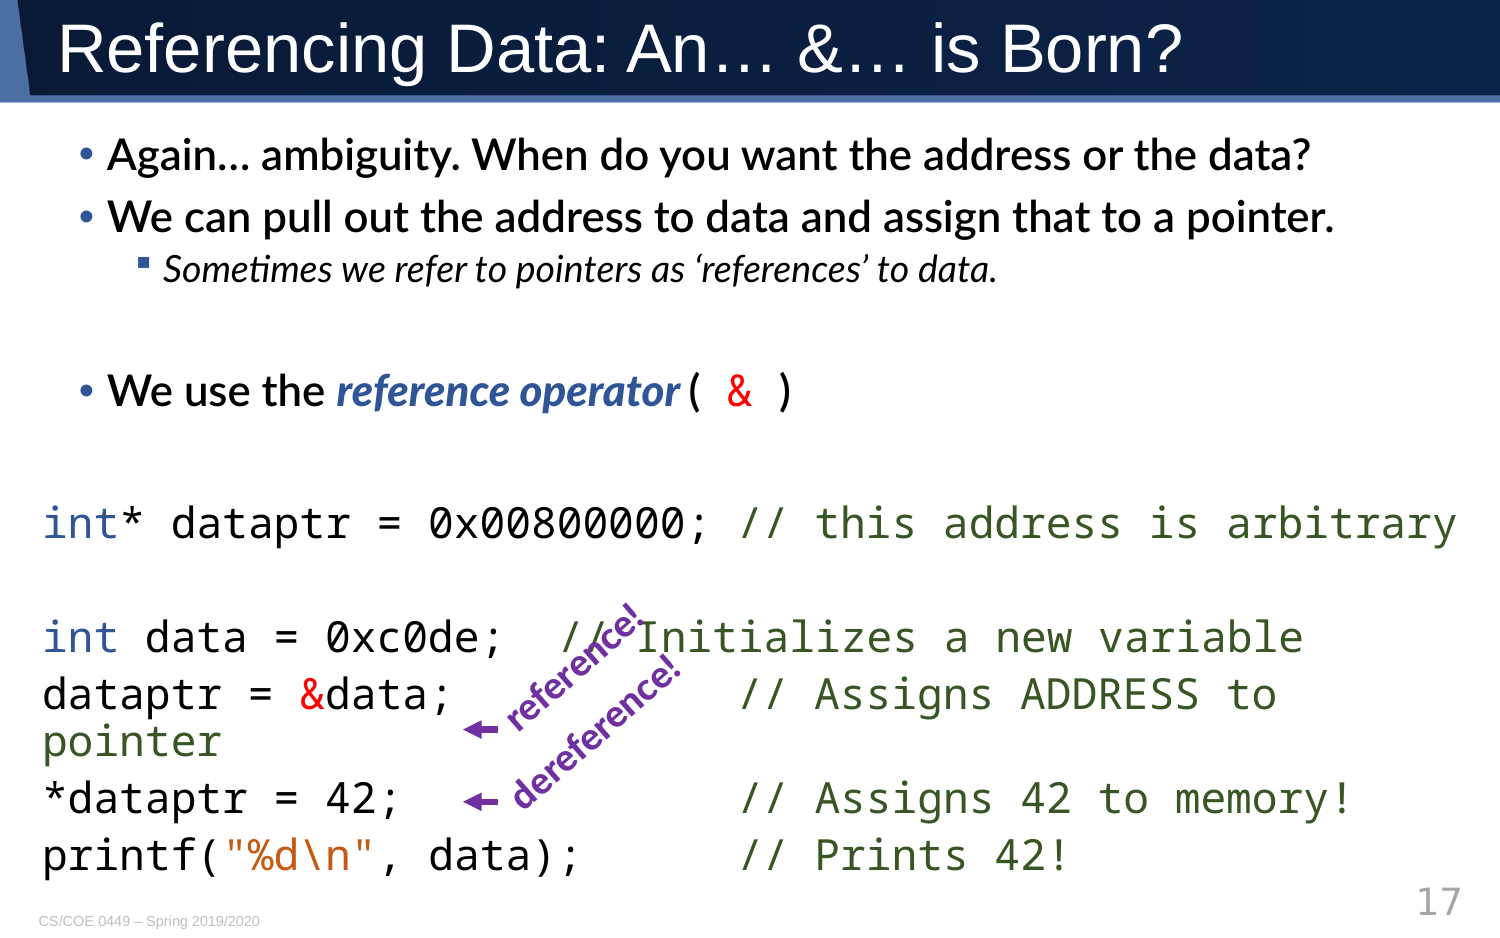

# Referencing Data: An… &… is Born?
Again… ambiguity. When do you want the address or the data?
We can pull out the address to data and assign that to a pointer.
Sometimes we refer to pointers as ‘references’ to data.

We use the reference operator ( & )
int* dataptr = 0x00800000; // this address is arbitrary

int data = 0xc0de;		// Initializes a new variable
dataptr = &data;           // Assigns ADDRESS to pointer
*dataptr = 42;             // Assigns 42 to memory!
printf("%d\n", data);      // Prints 42!
reference!
dereference!
17
CS/COE 0449 – Spring 2019/2020